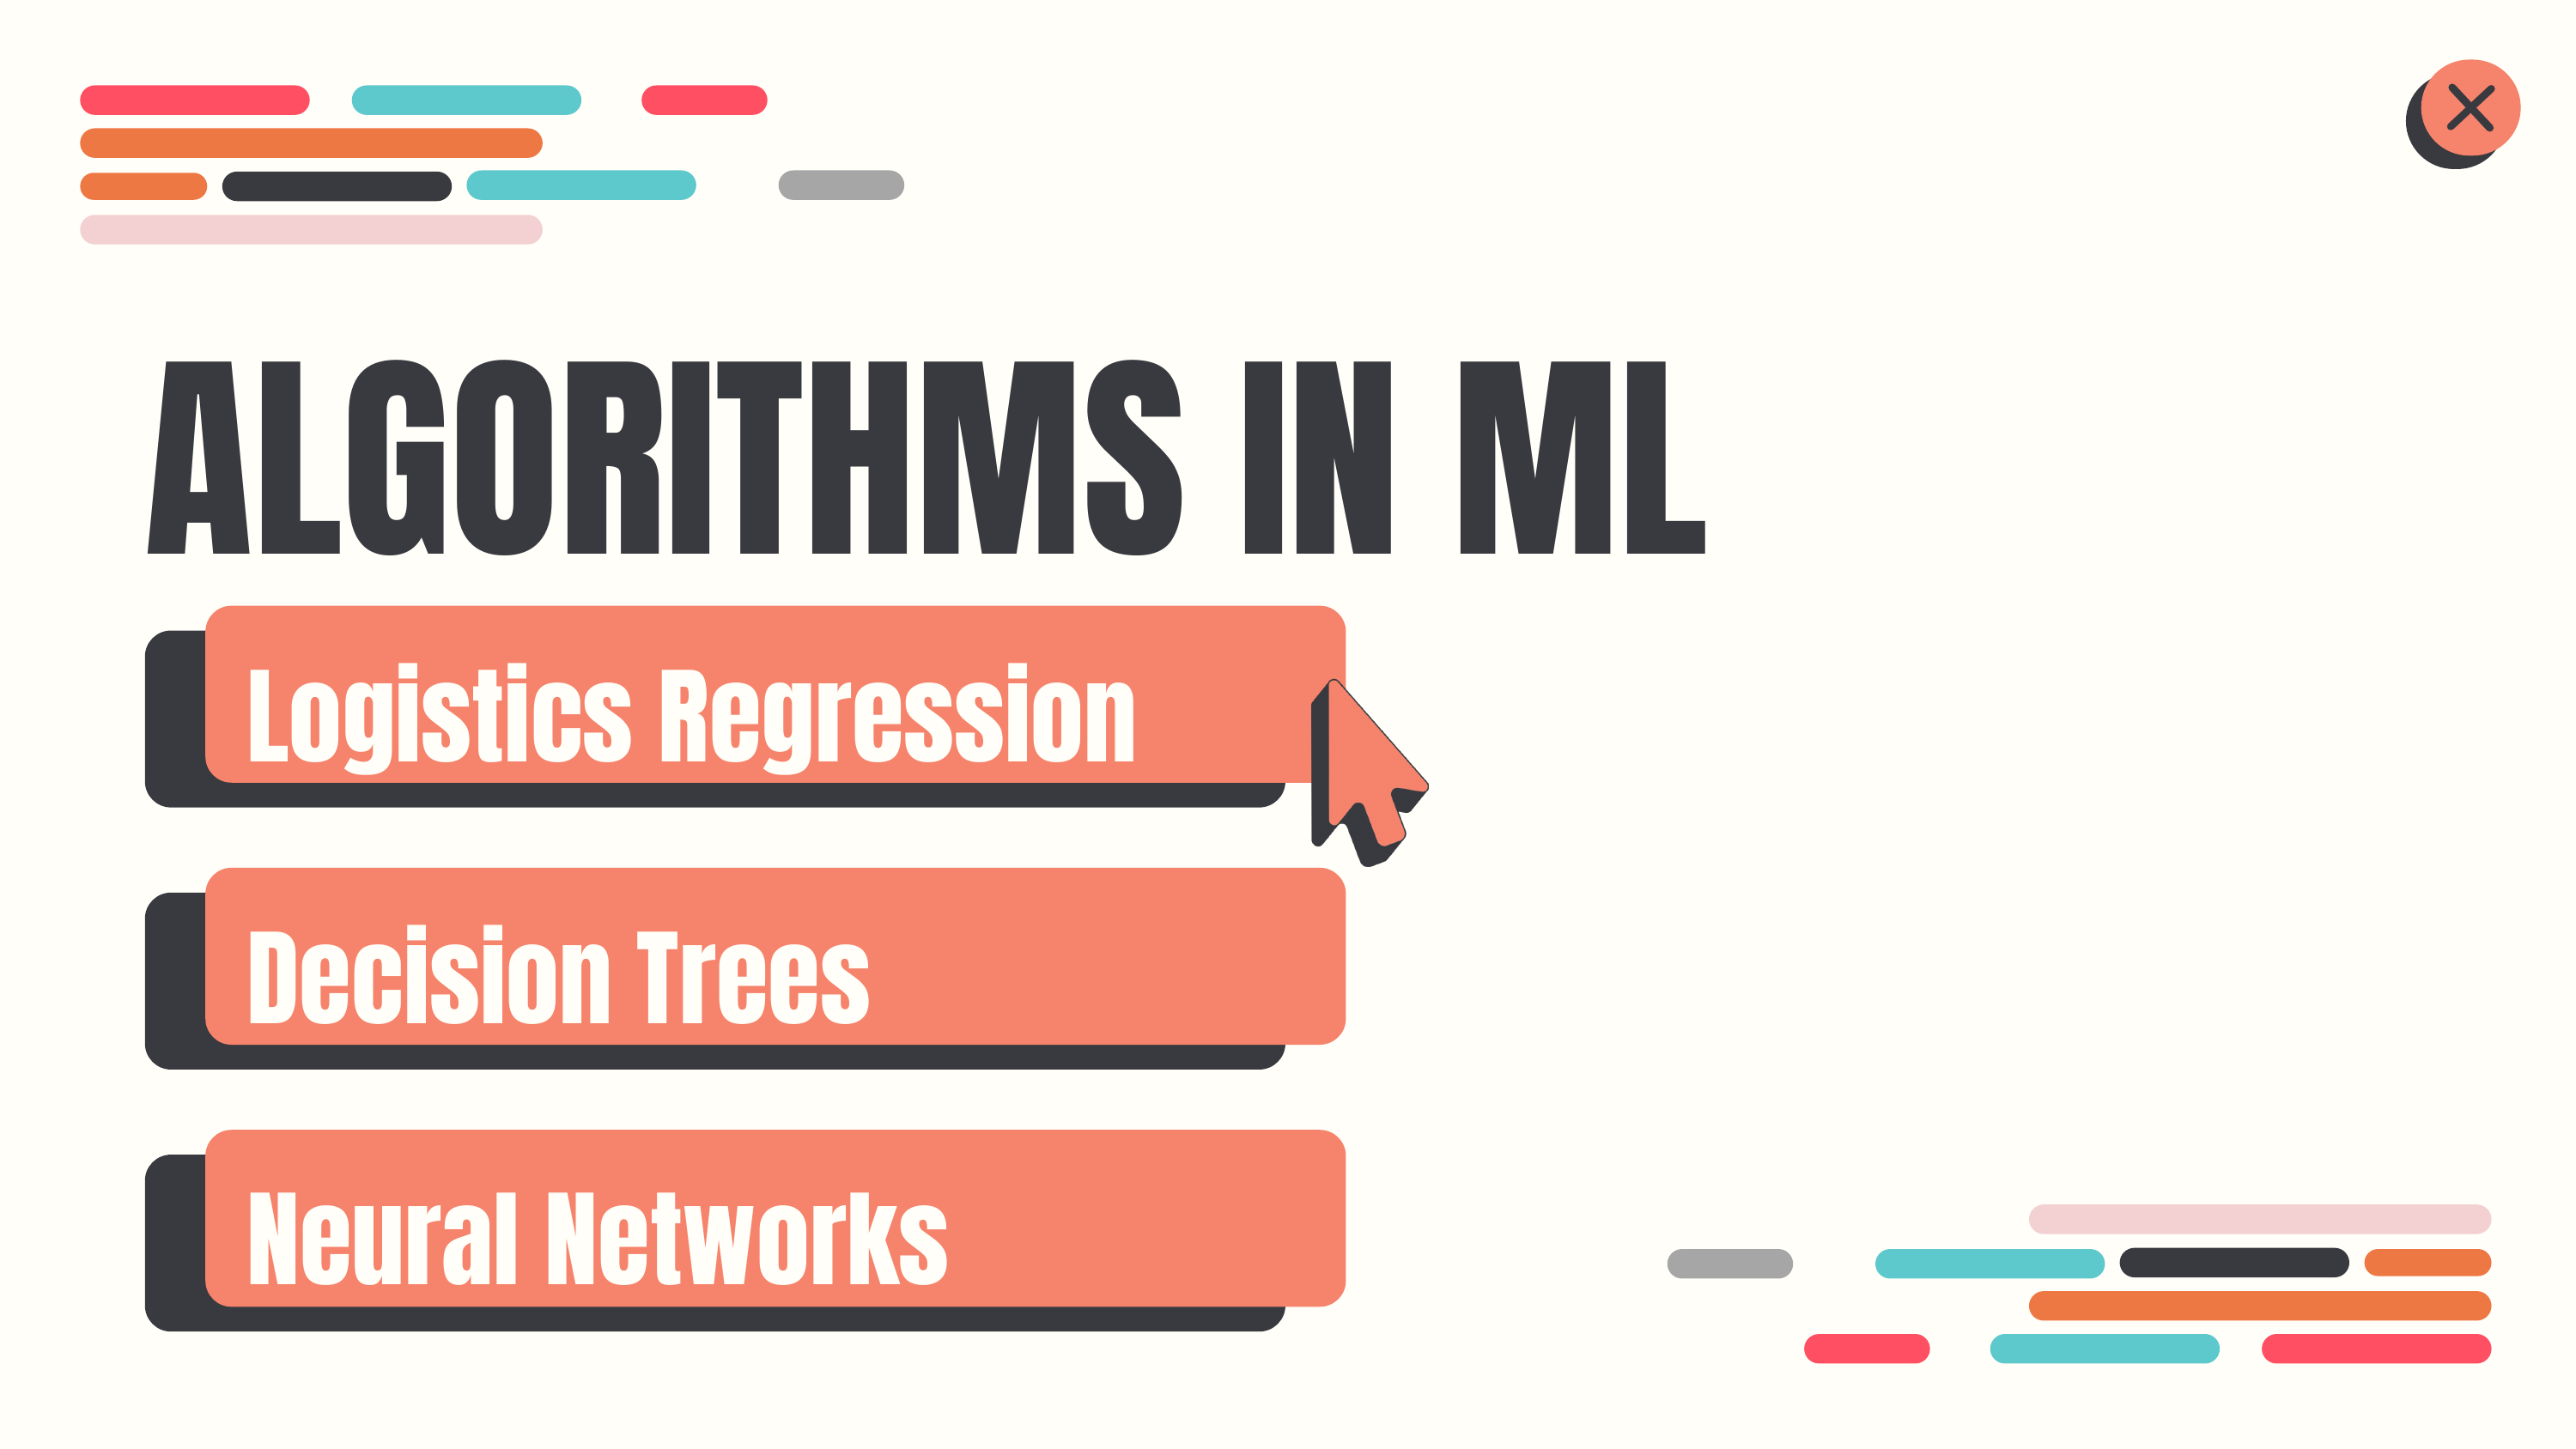

ALGORITHMS IN ML

Logistics Regression

Decision Trees

Neural Networks